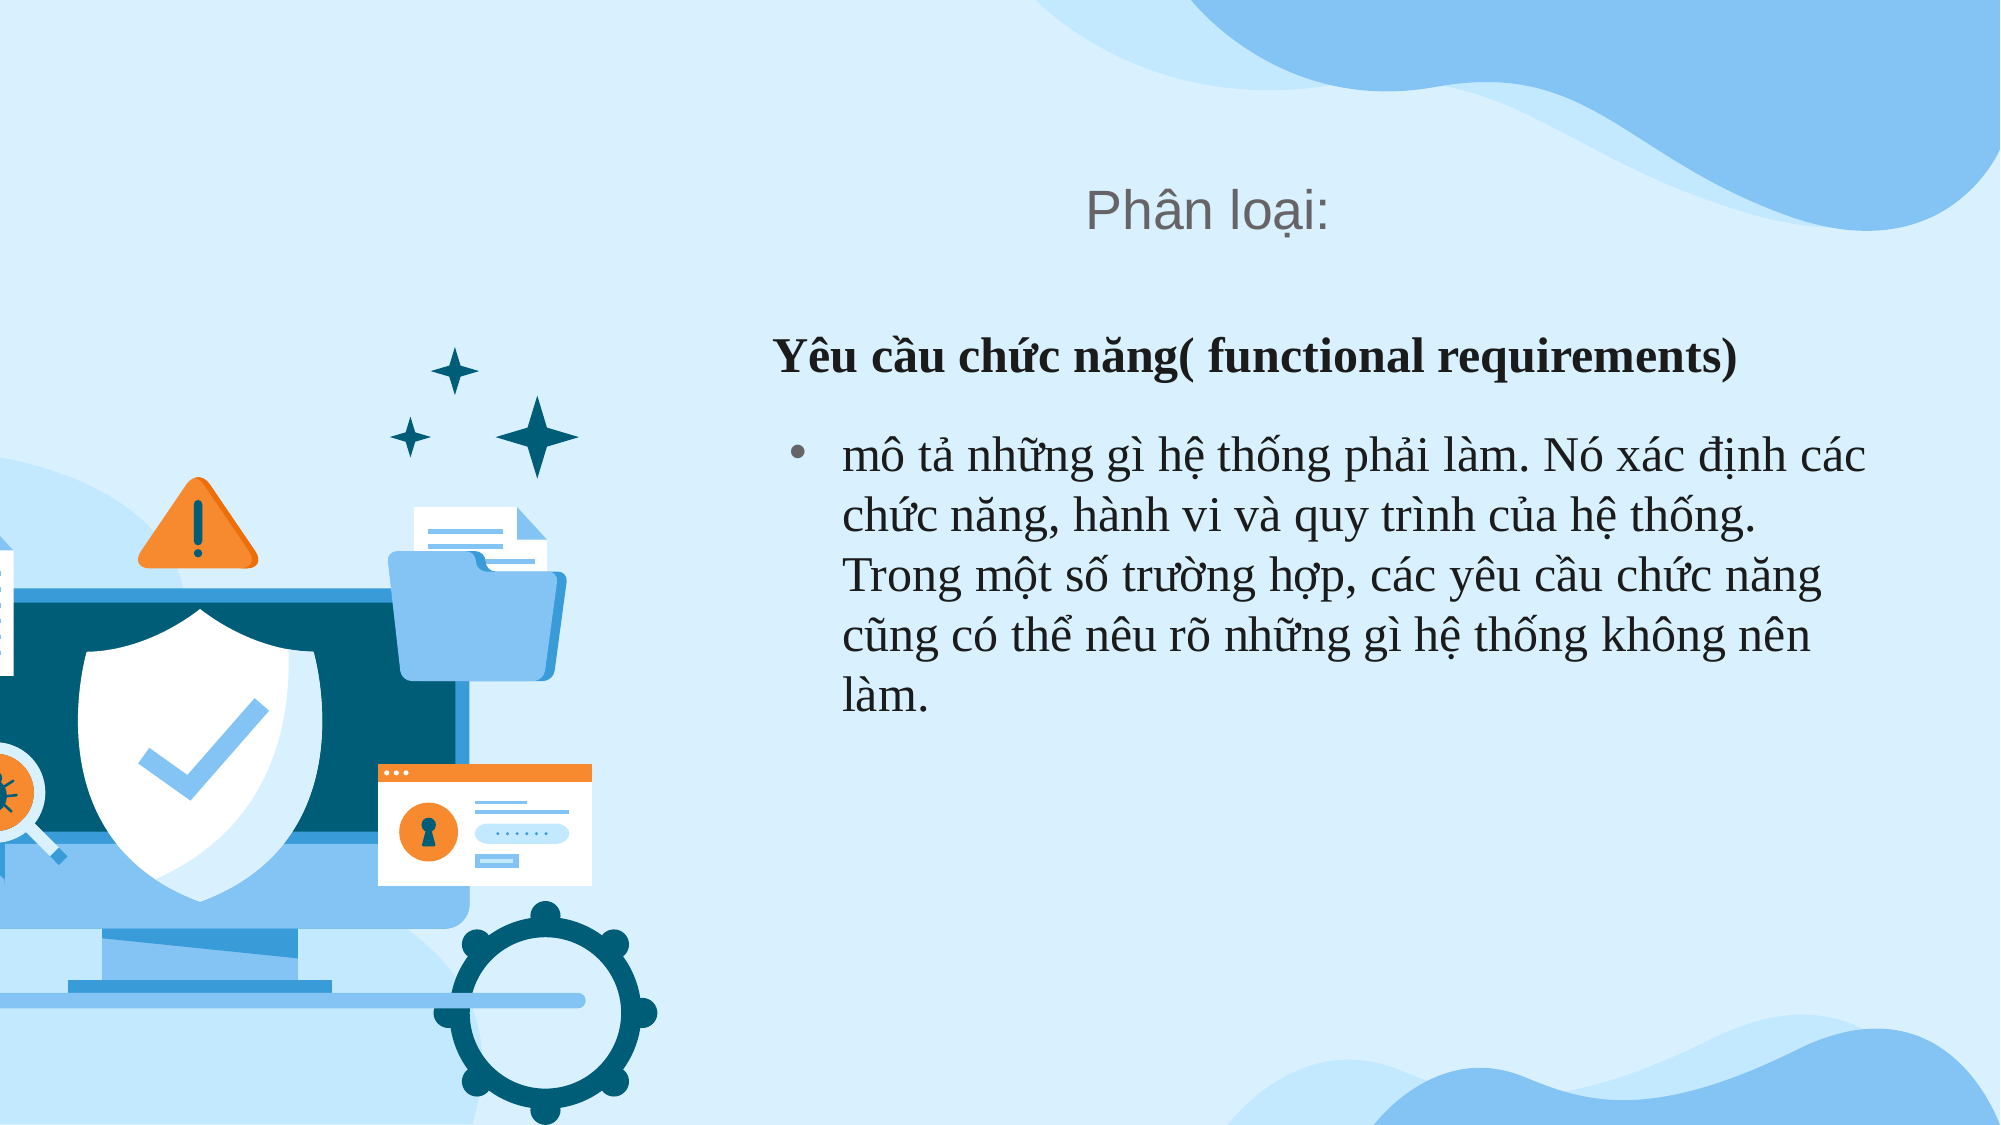

Phân loại:
Yêu cầu chức năng( functional requirements)
mô tả những gì hệ thống phải làm. Nó xác định các chức năng, hành vi và quy trình của hệ thống. Trong một số trường hợp, các yêu cầu chức năng cũng có thể nêu rõ những gì hệ thống không nên làm.